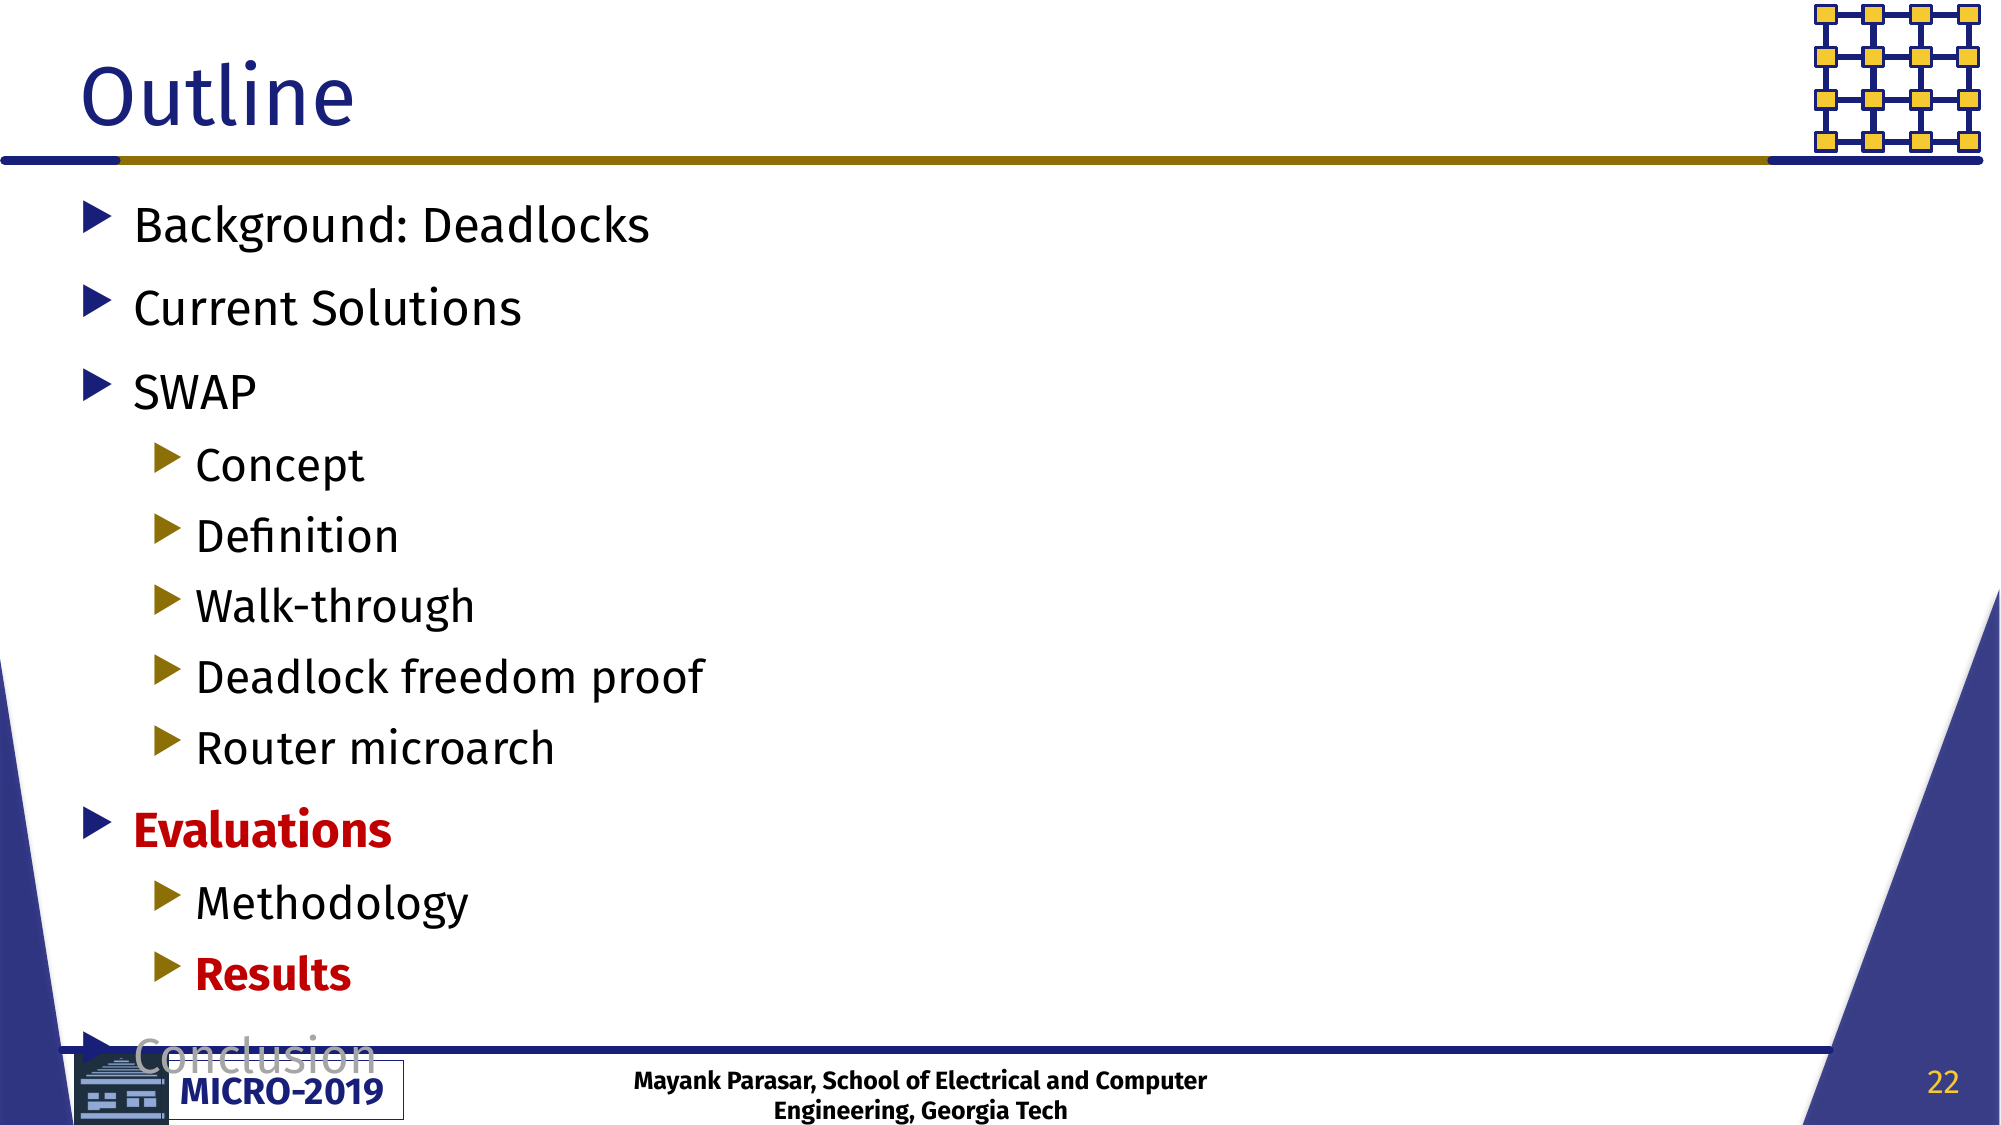

# Outline
Background: Deadlocks
Current Solutions
SWAP
Concept
Definition
Walk-through
Deadlock freedom proof
Router microarch
Evaluations
Methodology
Results
Conclusion
22
Mayank Parasar, School of Electrical and Computer Engineering, Georgia Tech